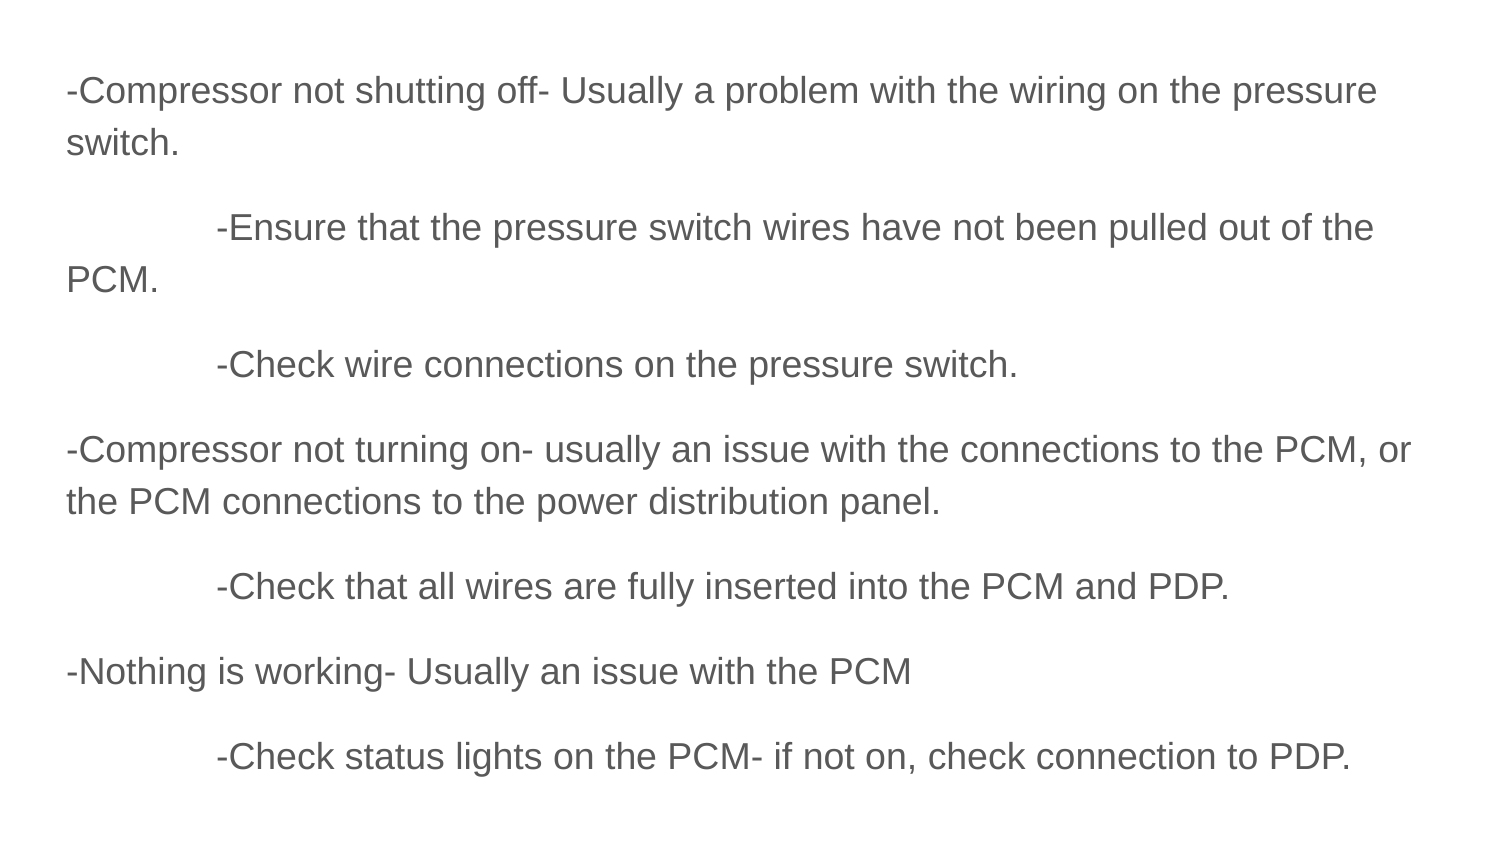

-Compressor not shutting off- Usually a problem with the wiring on the pressure switch.
	-Ensure that the pressure switch wires have not been pulled out of the PCM.
	-Check wire connections on the pressure switch.
-Compressor not turning on- usually an issue with the connections to the PCM, or the PCM connections to the power distribution panel.
	-Check that all wires are fully inserted into the PCM and PDP.
-Nothing is working- Usually an issue with the PCM
	-Check status lights on the PCM- if not on, check connection to PDP.